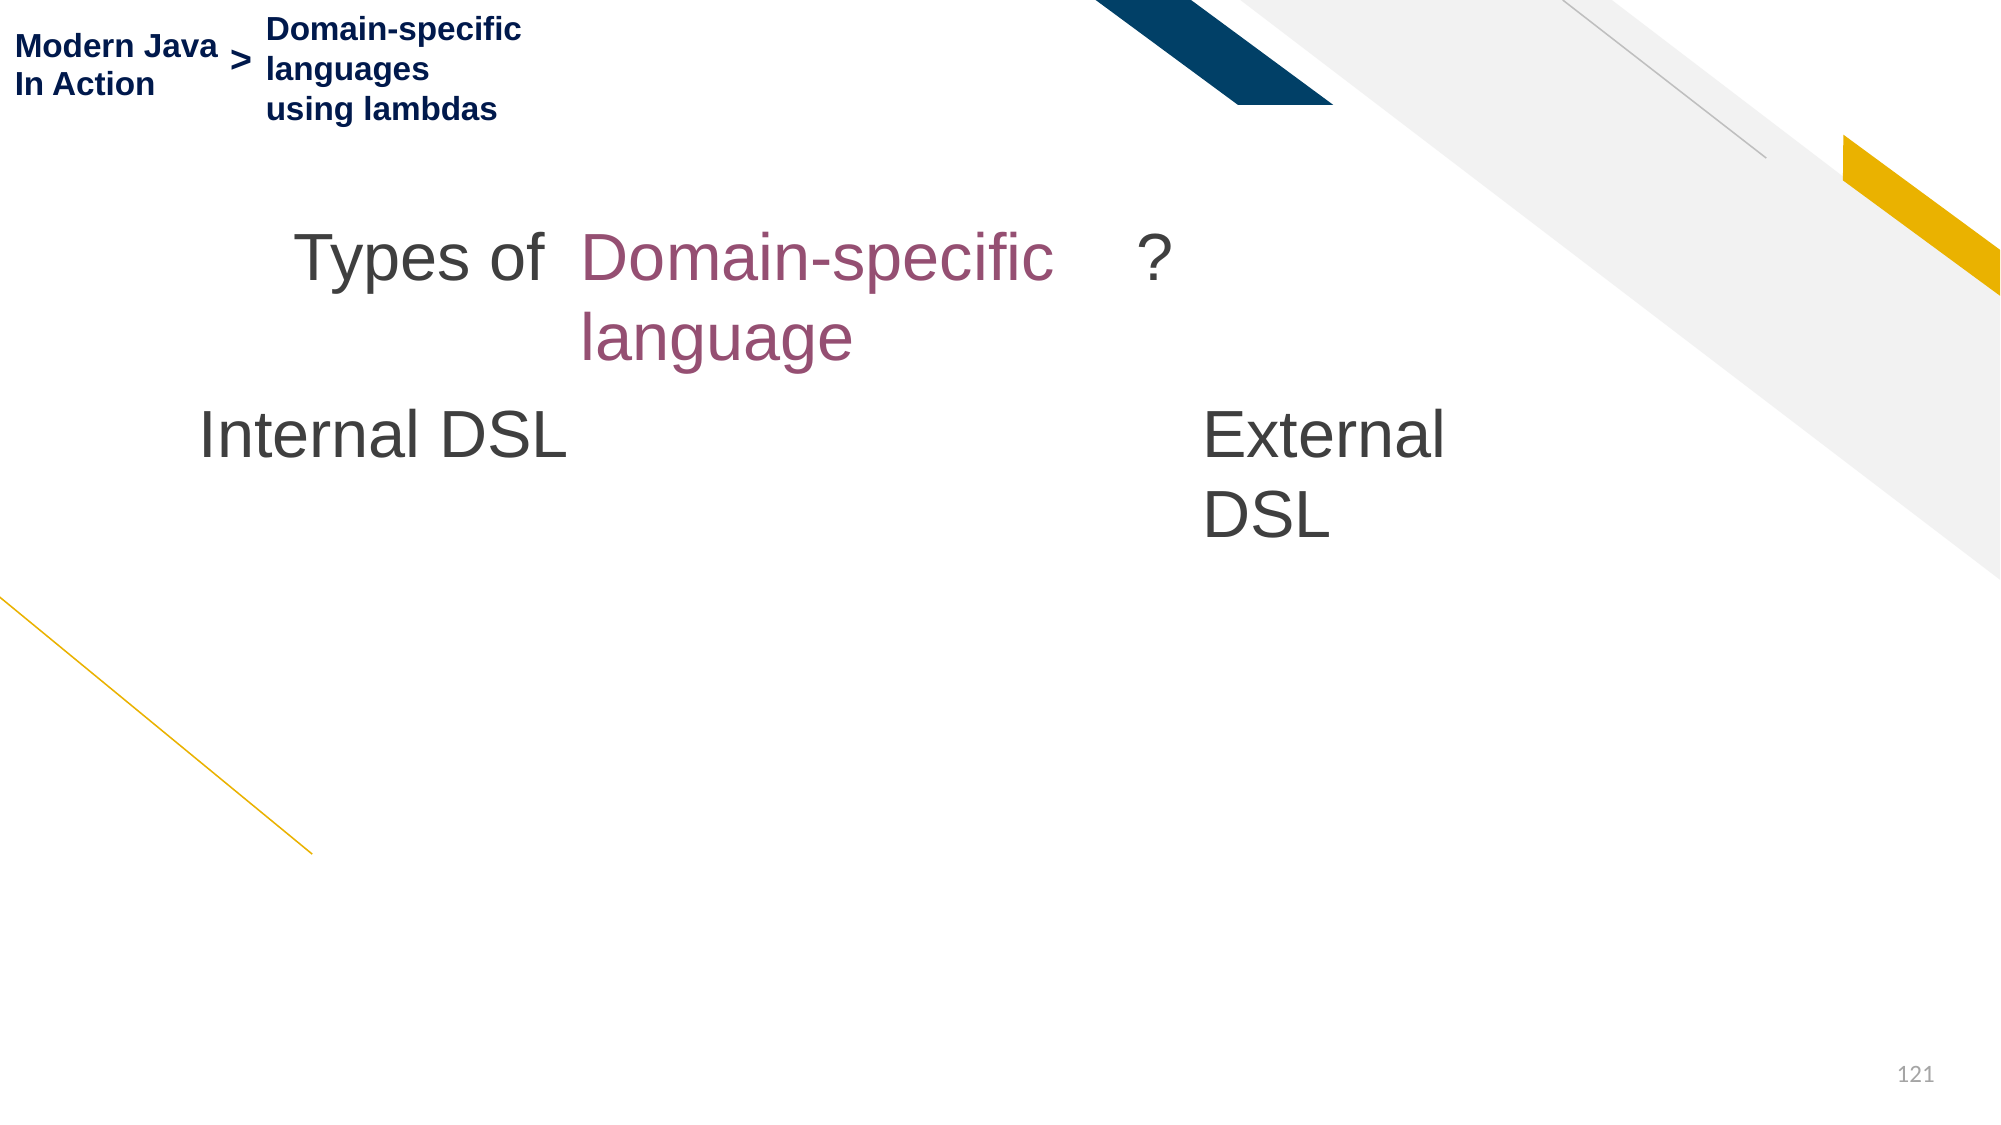

Domain-specific languages using lambdas
Modern Java

>
In Action
Why use
What is
Types of
Domain-specific
language
?
Internal DSL
External DSL
121